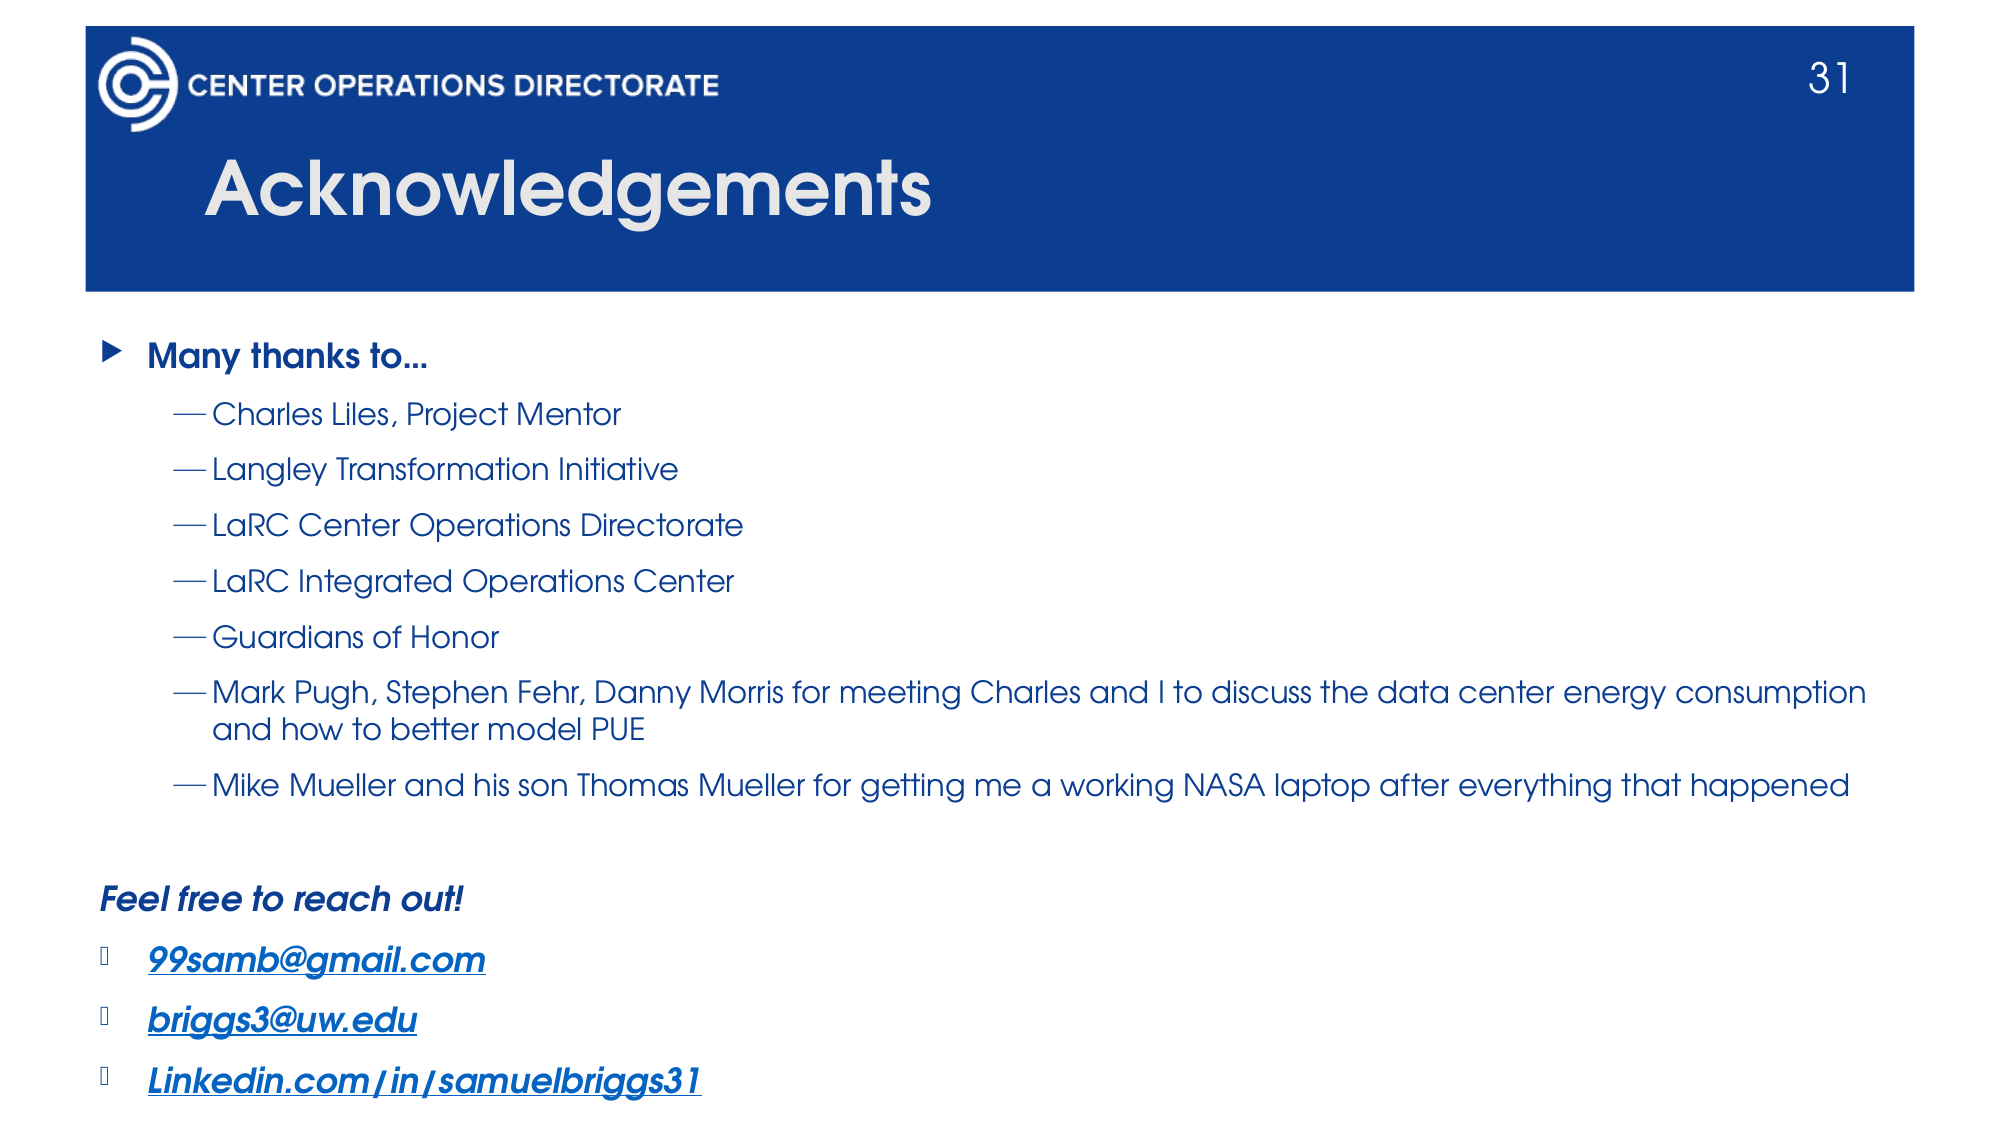

31
# Acknowledgements
Many thanks to…
Charles Liles, Project Mentor
Langley Transformation Initiative
LaRC Center Operations Directorate
LaRC Integrated Operations Center
Guardians of Honor
Mark Pugh, Stephen Fehr, Danny Morris for meeting Charles and I to discuss the data center energy consumption and how to better model PUE
Mike Mueller and his son Thomas Mueller for getting me a working NASA laptop after everything that happened

Feel free to reach out!
99samb@gmail.com
briggs3@uw.edu
Linkedin.com/in/samuelbriggs31